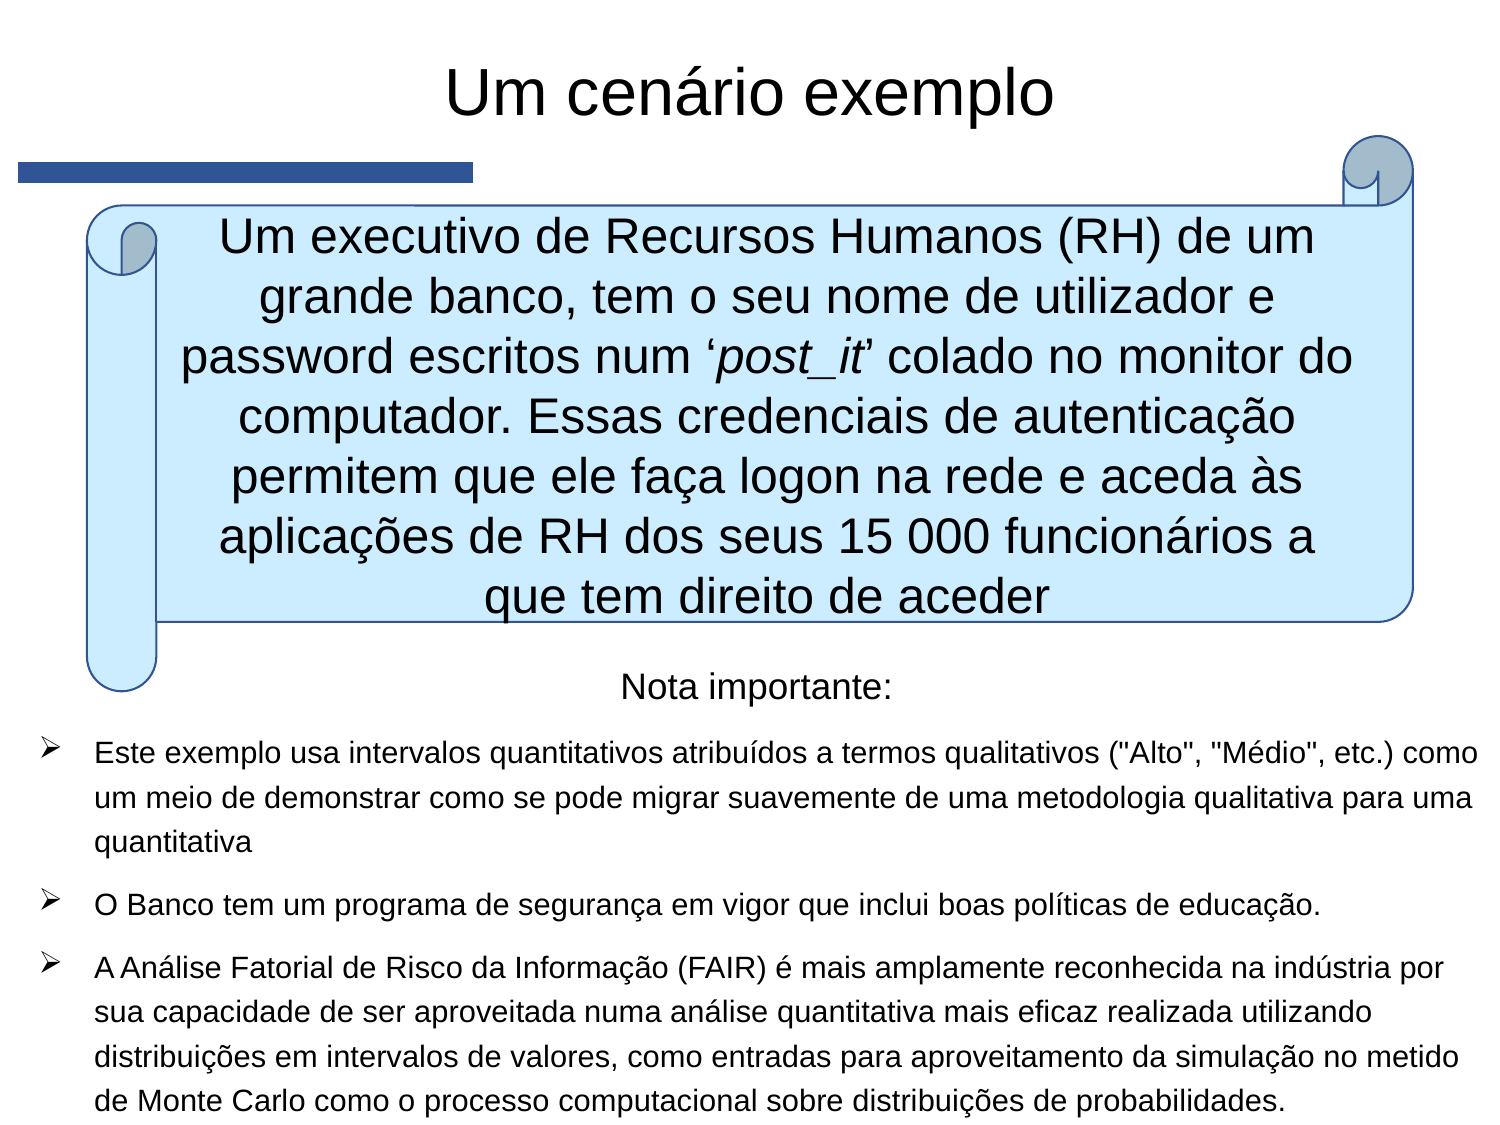

# Um cenário exemplo
Um executivo de Recursos Humanos (RH) de um grande banco, tem o seu nome de utilizador e password escritos num ‘post_it’ colado no monitor do computador. Essas credenciais de autenticação permitem que ele faça logon na rede e aceda às aplicações de RH dos seus 15 000 funcionários a que tem direito de aceder

Nota importante:
Este exemplo usa intervalos quantitativos atribuídos a termos qualitativos ("Alto", "Médio", etc.) como um meio de demonstrar como se pode migrar suavemente de uma metodologia qualitativa para uma quantitativa
O Banco tem um programa de segurança em vigor que inclui boas políticas de educação.
A Análise Fatorial de Risco da Informação (FAIR) é mais amplamente reconhecida na indústria por sua capacidade de ser aproveitada numa análise quantitativa mais eficaz realizada utilizando distribuições em intervalos de valores, como entradas para aproveitamento da simulação no metido de Monte Carlo como o processo computacional sobre distribuições de probabilidades.